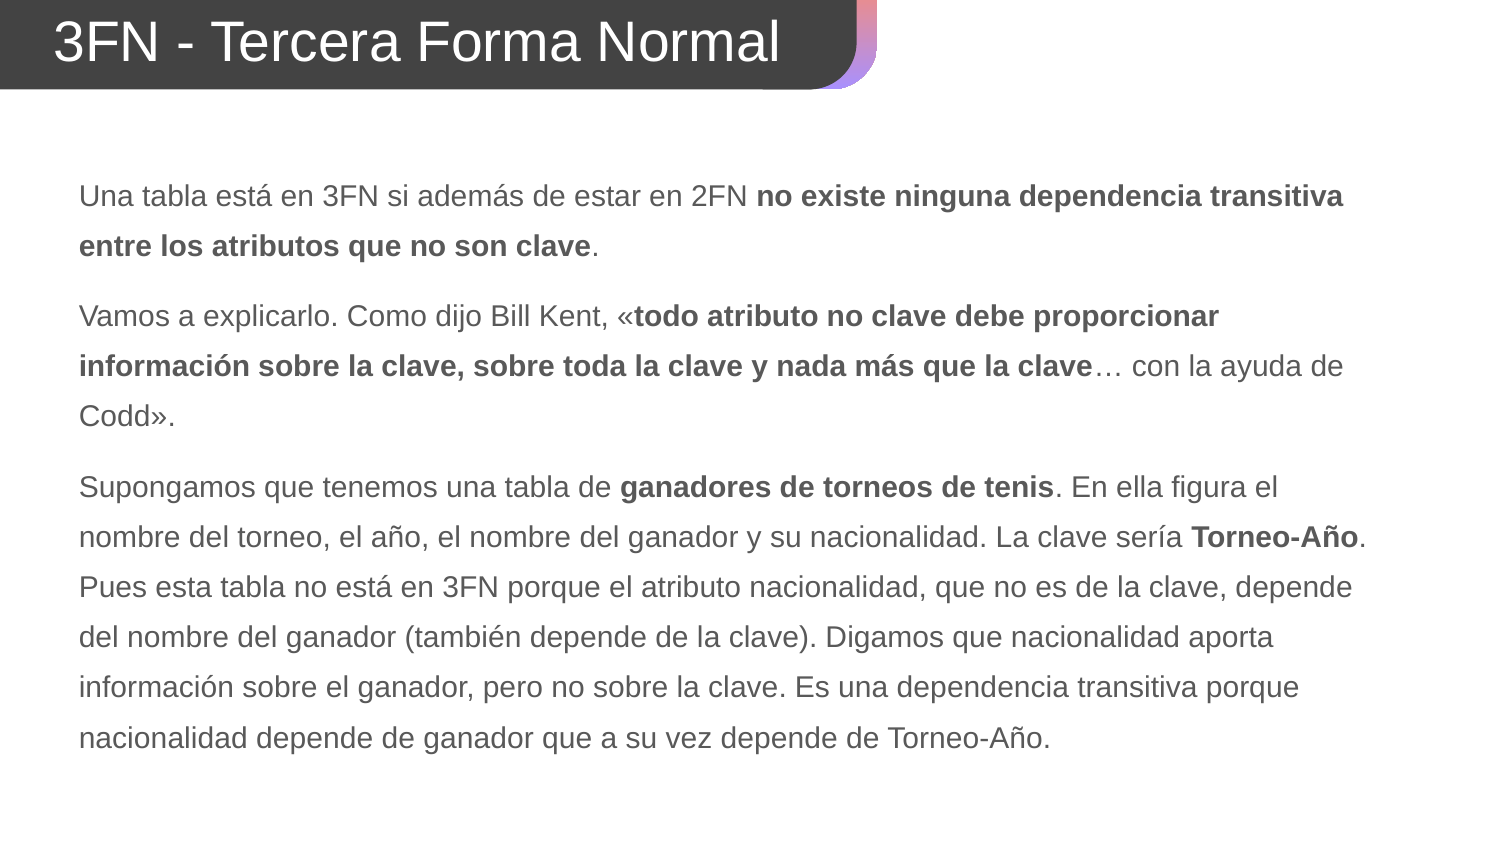

# 3FN - Tercera Forma Normal

Una tabla está en 3FN si además de estar en 2FN no existe ninguna dependencia transitiva entre los atributos que no son clave.
Vamos a explicarlo. Como dijo Bill Kent, «todo atributo no clave debe proporcionar información sobre la clave, sobre toda la clave y nada más que la clave… con la ayuda de Codd».
Supongamos que tenemos una tabla de ganadores de torneos de tenis. En ella figura el nombre del torneo, el año, el nombre del ganador y su nacionalidad. La clave sería Torneo-Año. Pues esta tabla no está en 3FN porque el atributo nacionalidad, que no es de la clave, depende del nombre del ganador (también depende de la clave). Digamos que nacionalidad aporta información sobre el ganador, pero no sobre la clave. Es una dependencia transitiva porque nacionalidad depende de ganador que a su vez depende de Torneo-Año.